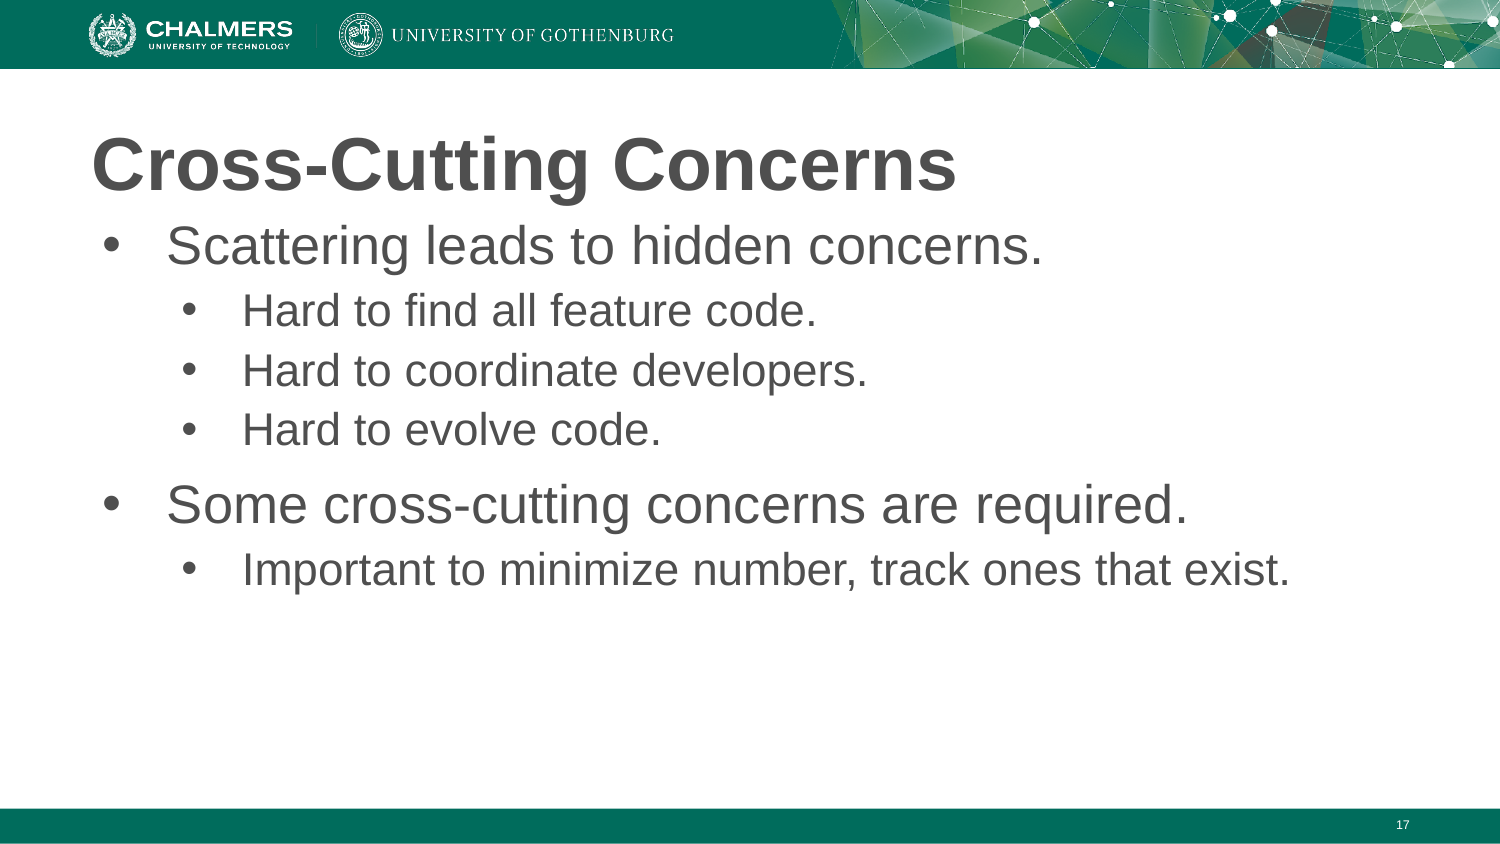

# Cross-Cutting Concerns
Scattering leads to hidden concerns.
Hard to find all feature code.
Hard to coordinate developers.
Hard to evolve code.
Some cross-cutting concerns are required.
Important to minimize number, track ones that exist.
17